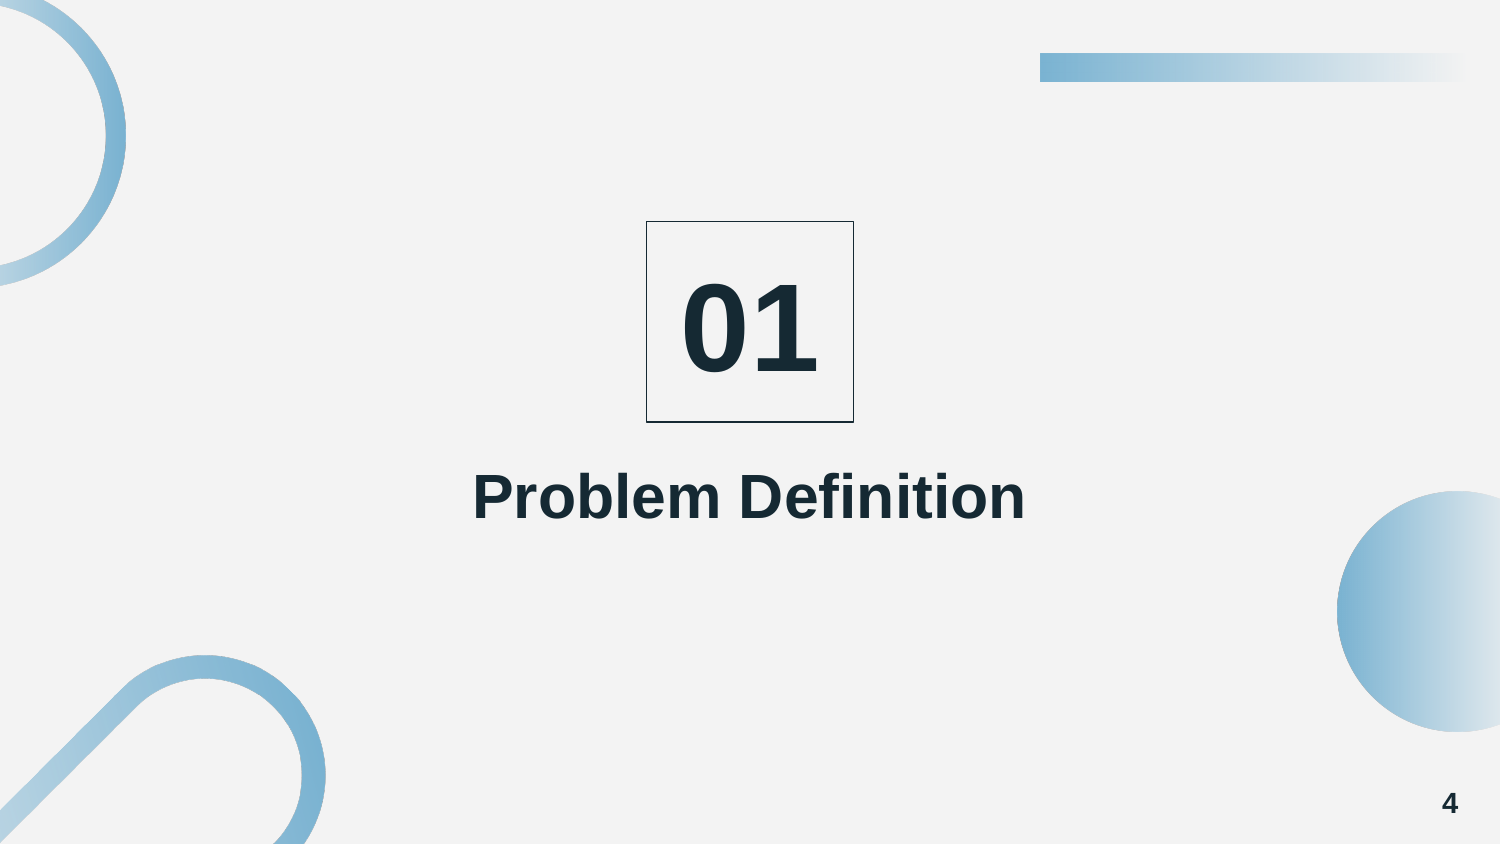

02
03
04
01
05
# Problem Definition
06
07
08
4
09